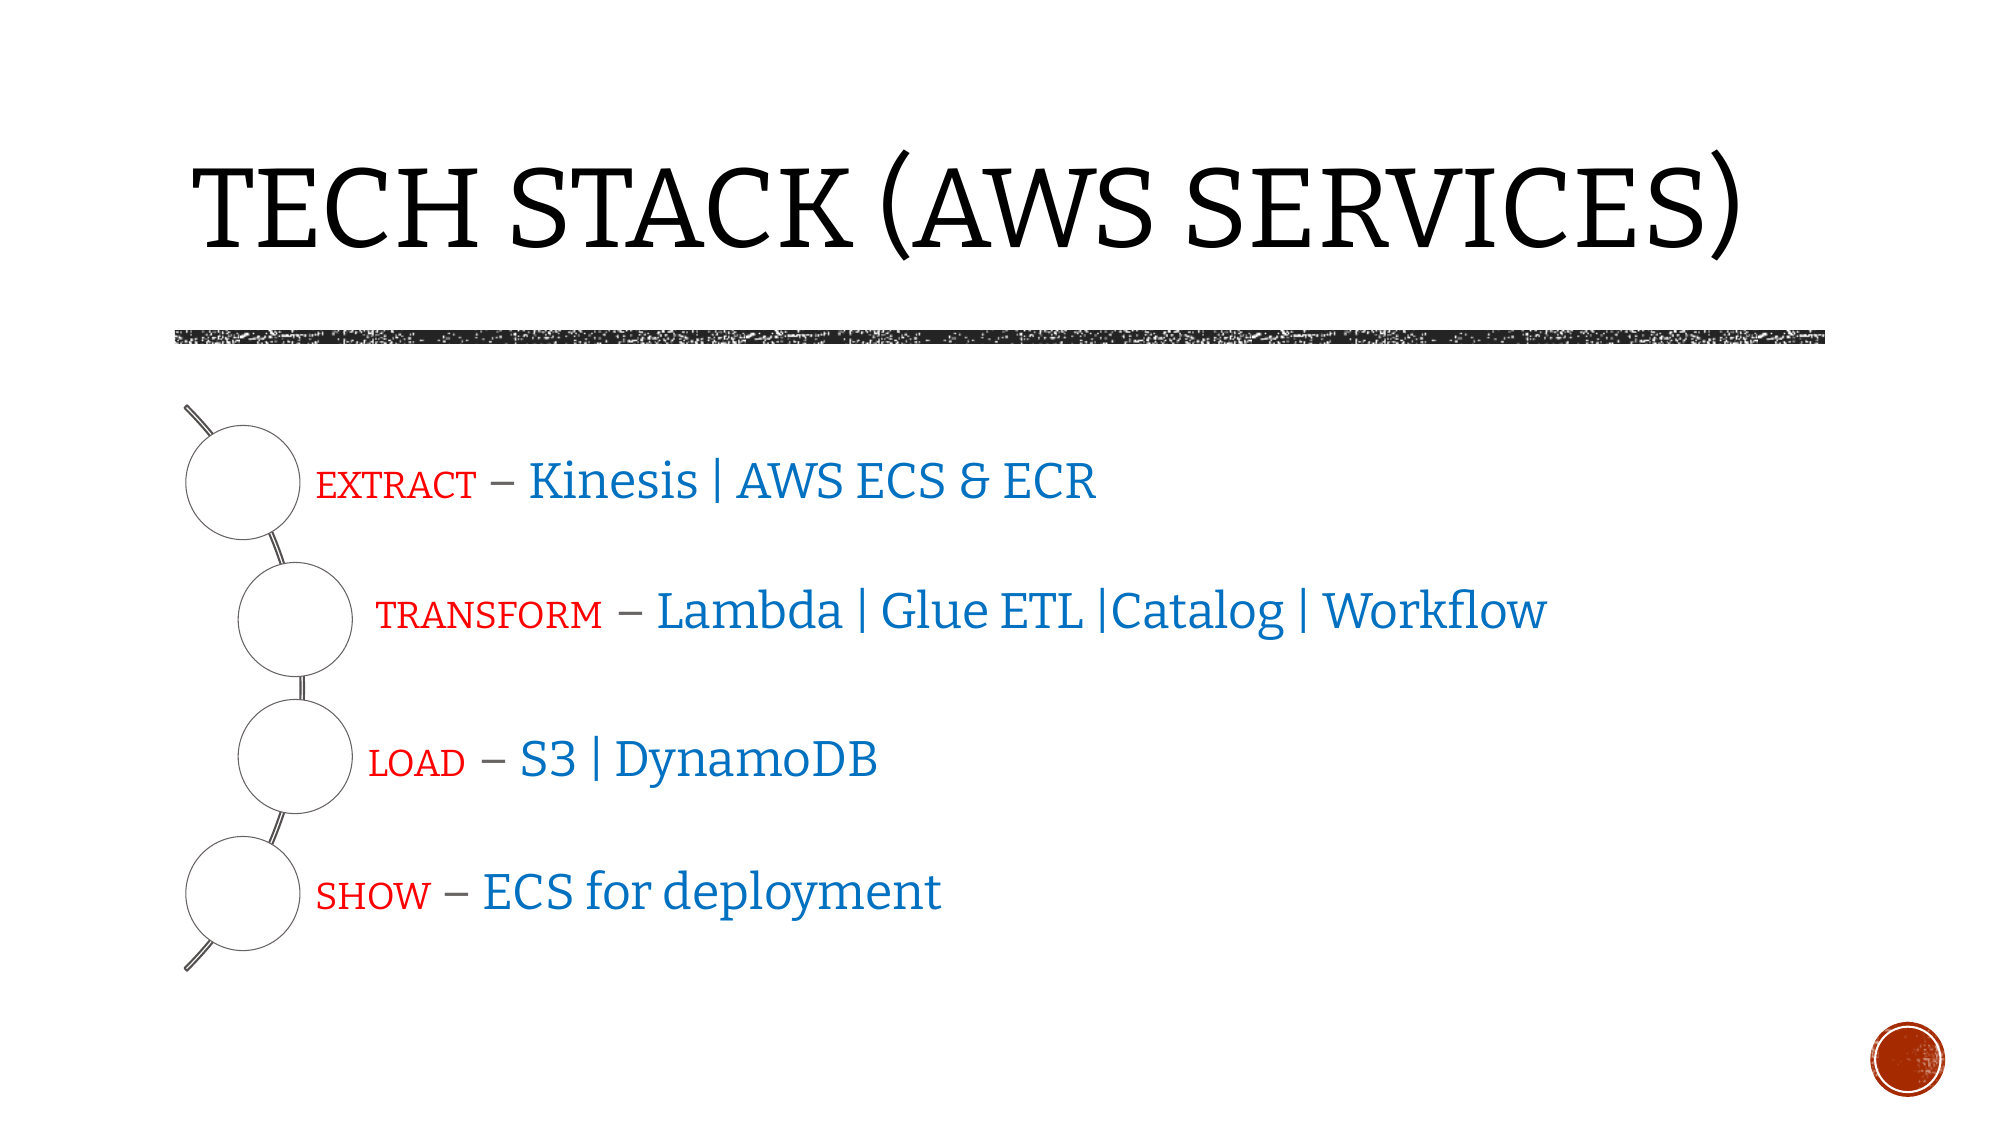

# TECH STACK (AWS SERVICES)

EXTRACT – Kinesis | AWS ECS & ECR
TRANSFORM – Lambda | Glue ETL |Catalog | Workflow
LOAD – S3 | DynamoDB
SHOW – ECS for deployment